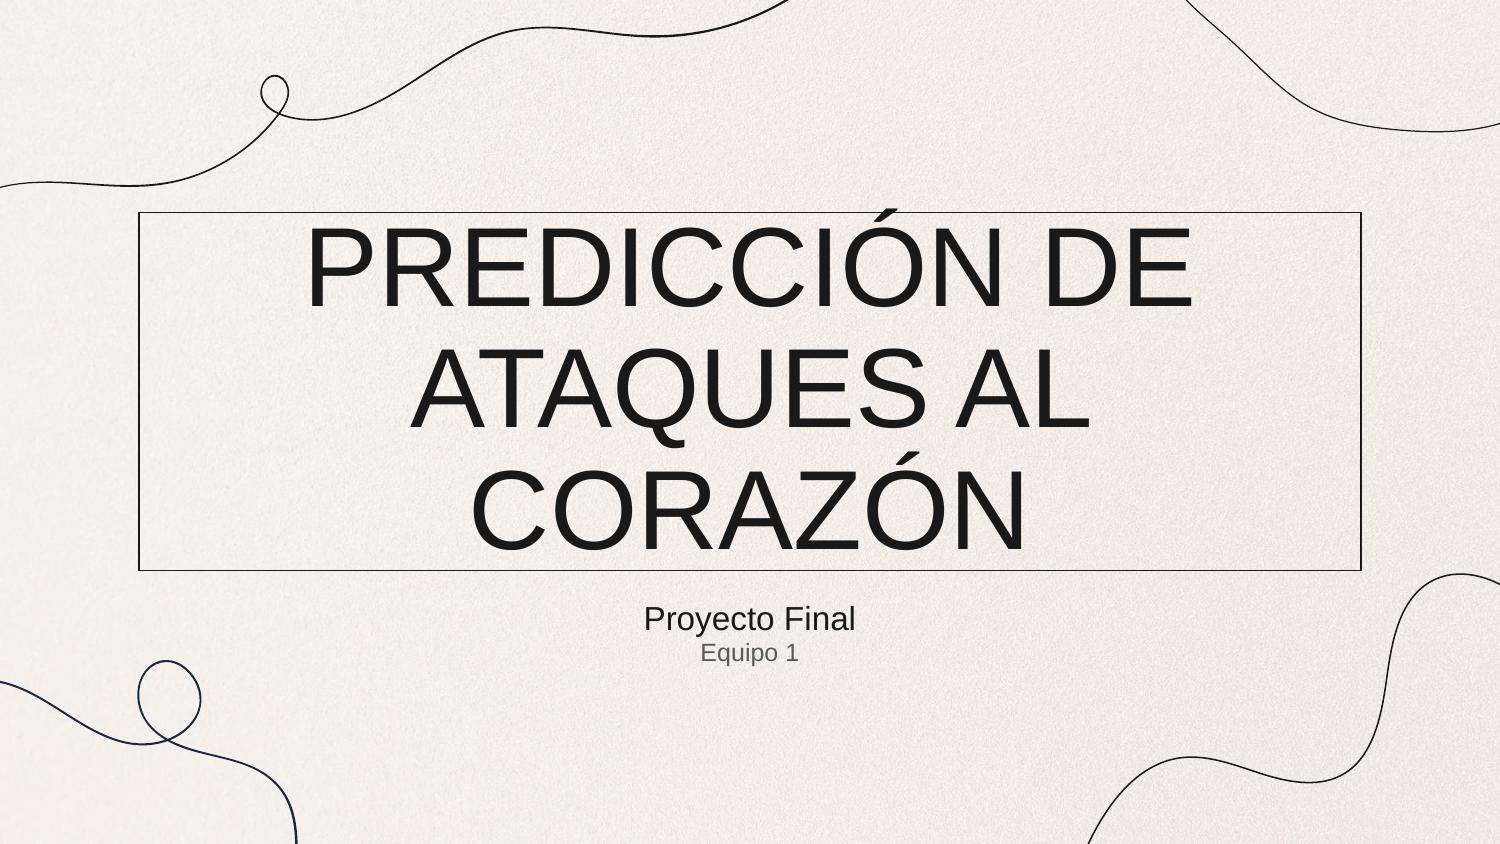

# PREDICCIÓN DE ATAQUES AL CORAZÓN
Proyecto Final
Equipo 1